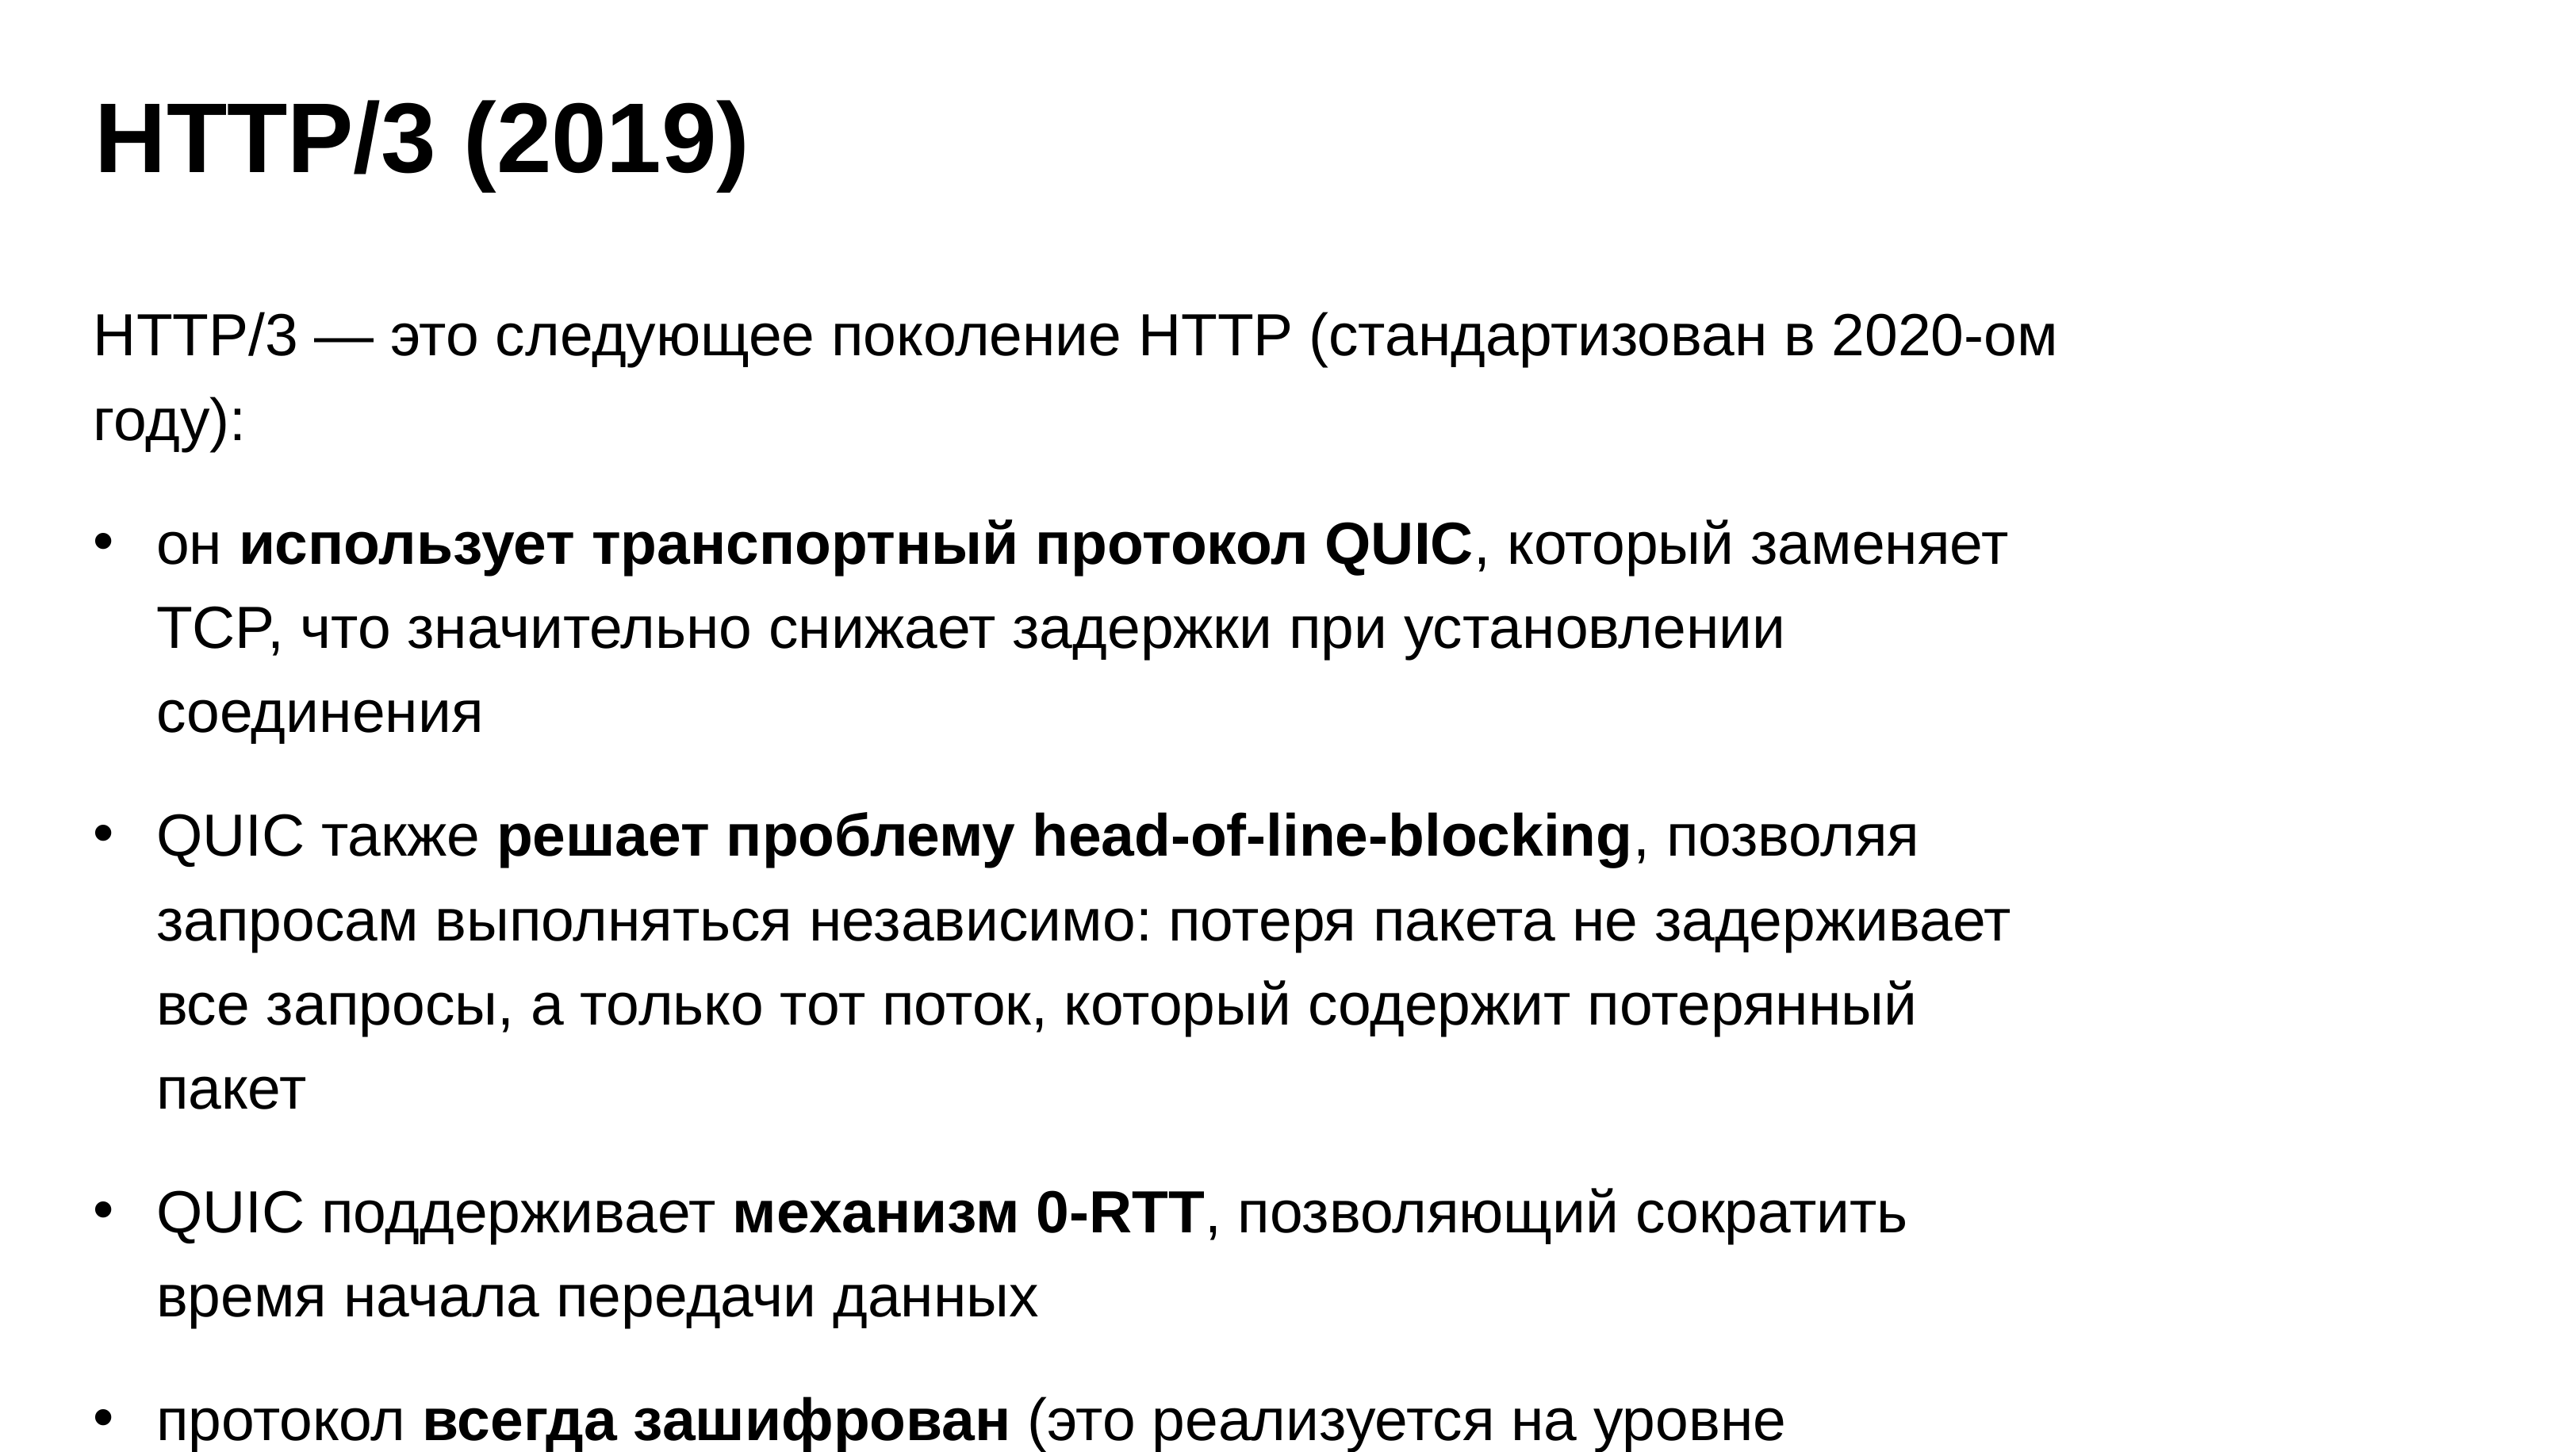

HTTP/3 (2019)
HTTP/3 — это следующее поколение HTTP (стандартизован в 2020-ом году):
он использует транспортный протокол QUIC, который заменяет TCP, что значительно снижает задержки при установлении соединения
QUIC также решает проблему head-of-line-blocking, позволяя запросам выполняться независимо: потеря пакета не задерживает все запросы, а только тот поток, который содержит потерянный пакет
QUIC поддерживает механизм 0-RTT, позволяющий сократить время начала передачи данных
протокол всегда зашифрован (это реализуется на уровне транспорта)
48